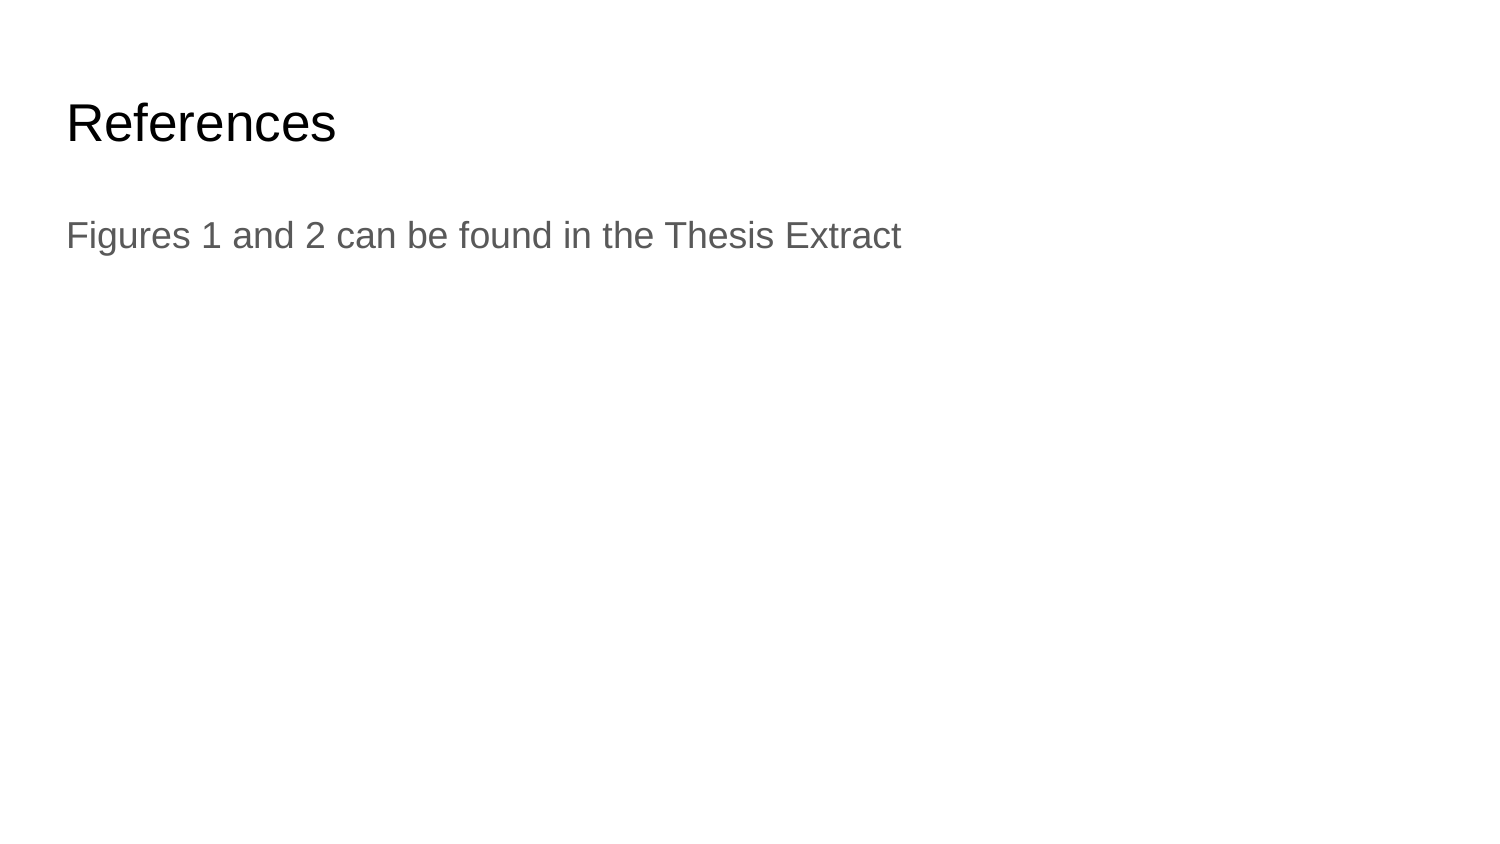

# References
Figures 1 and 2 can be found in the Thesis Extract